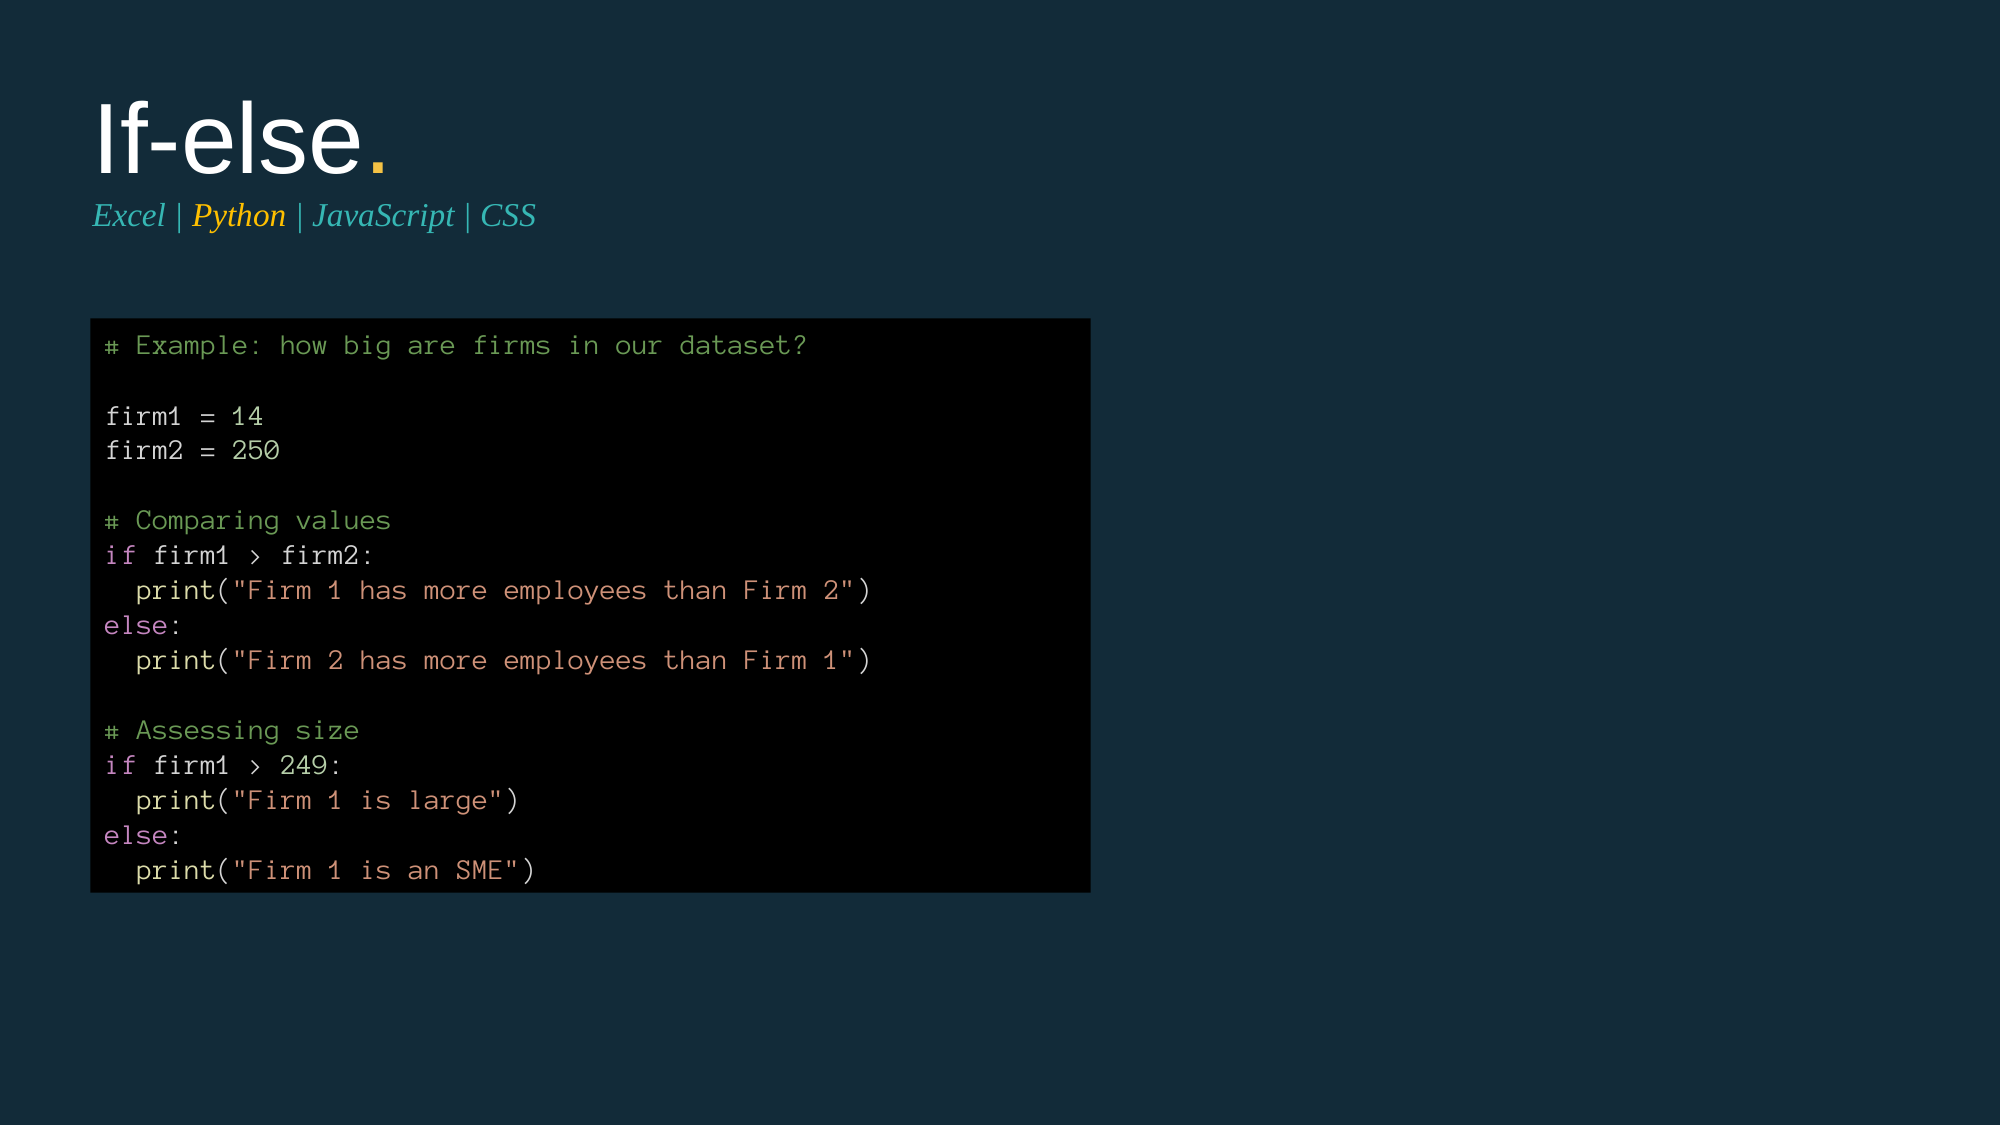

If-else.
Excel | Python | JavaScript | CSS

# Example: how big are firms in our dataset?
firm1 = 14
firm2 = 250
# Comparing values
if firm1 > firm2:
  print("Firm 1 has more employees than Firm 2")
else:
  print("Firm 2 has more employees than Firm 1")
# Assessing size
if firm1 > 249:
  print("Firm 1 is large")
else:
  print("Firm 1 is an SME")